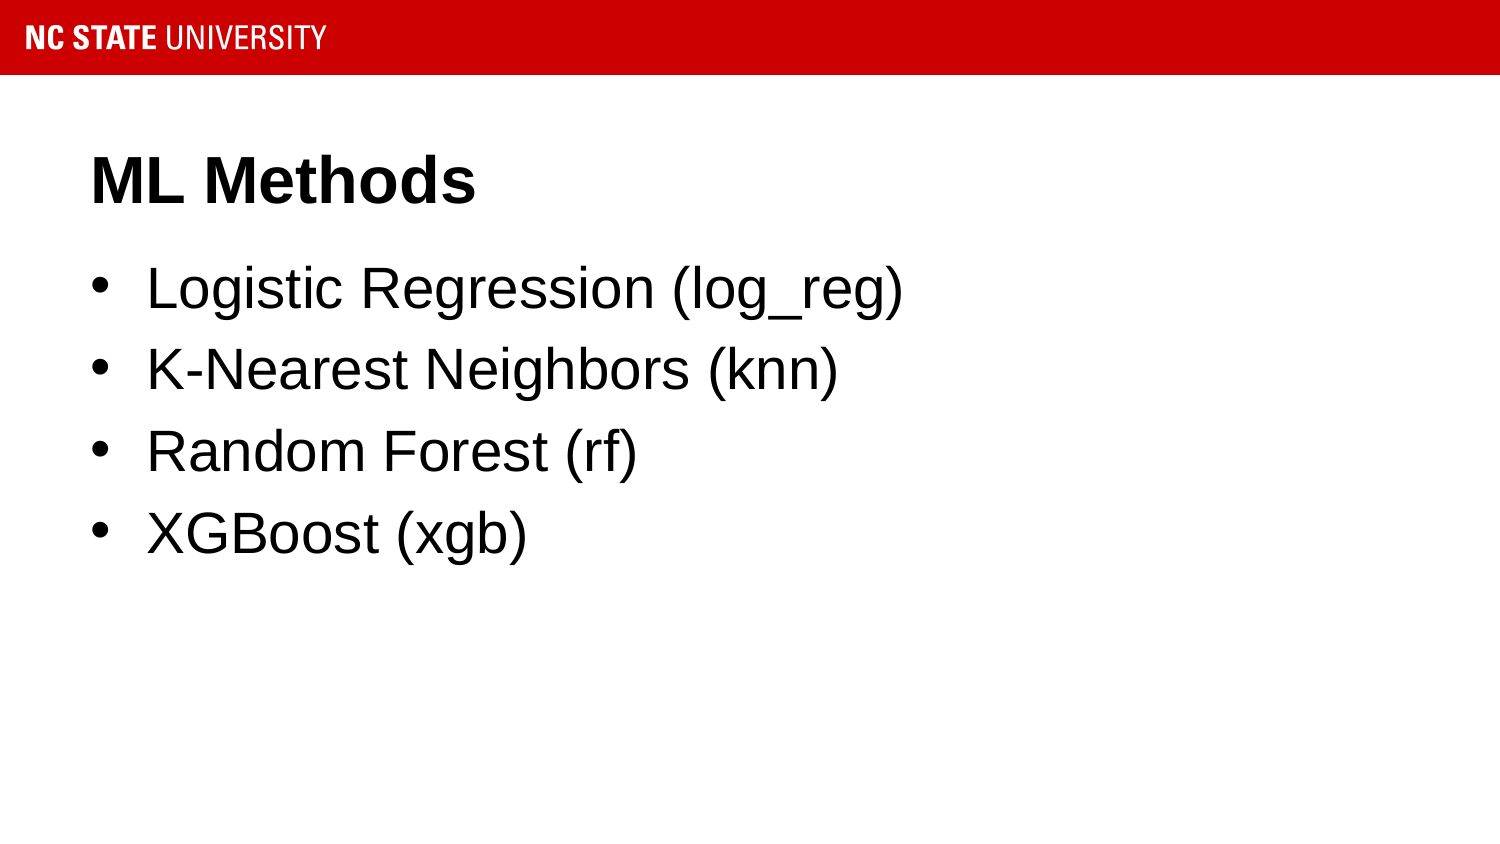

# ML Methods
Logistic Regression (log_reg)
K-Nearest Neighbors (knn)
Random Forest (rf)
XGBoost (xgb)